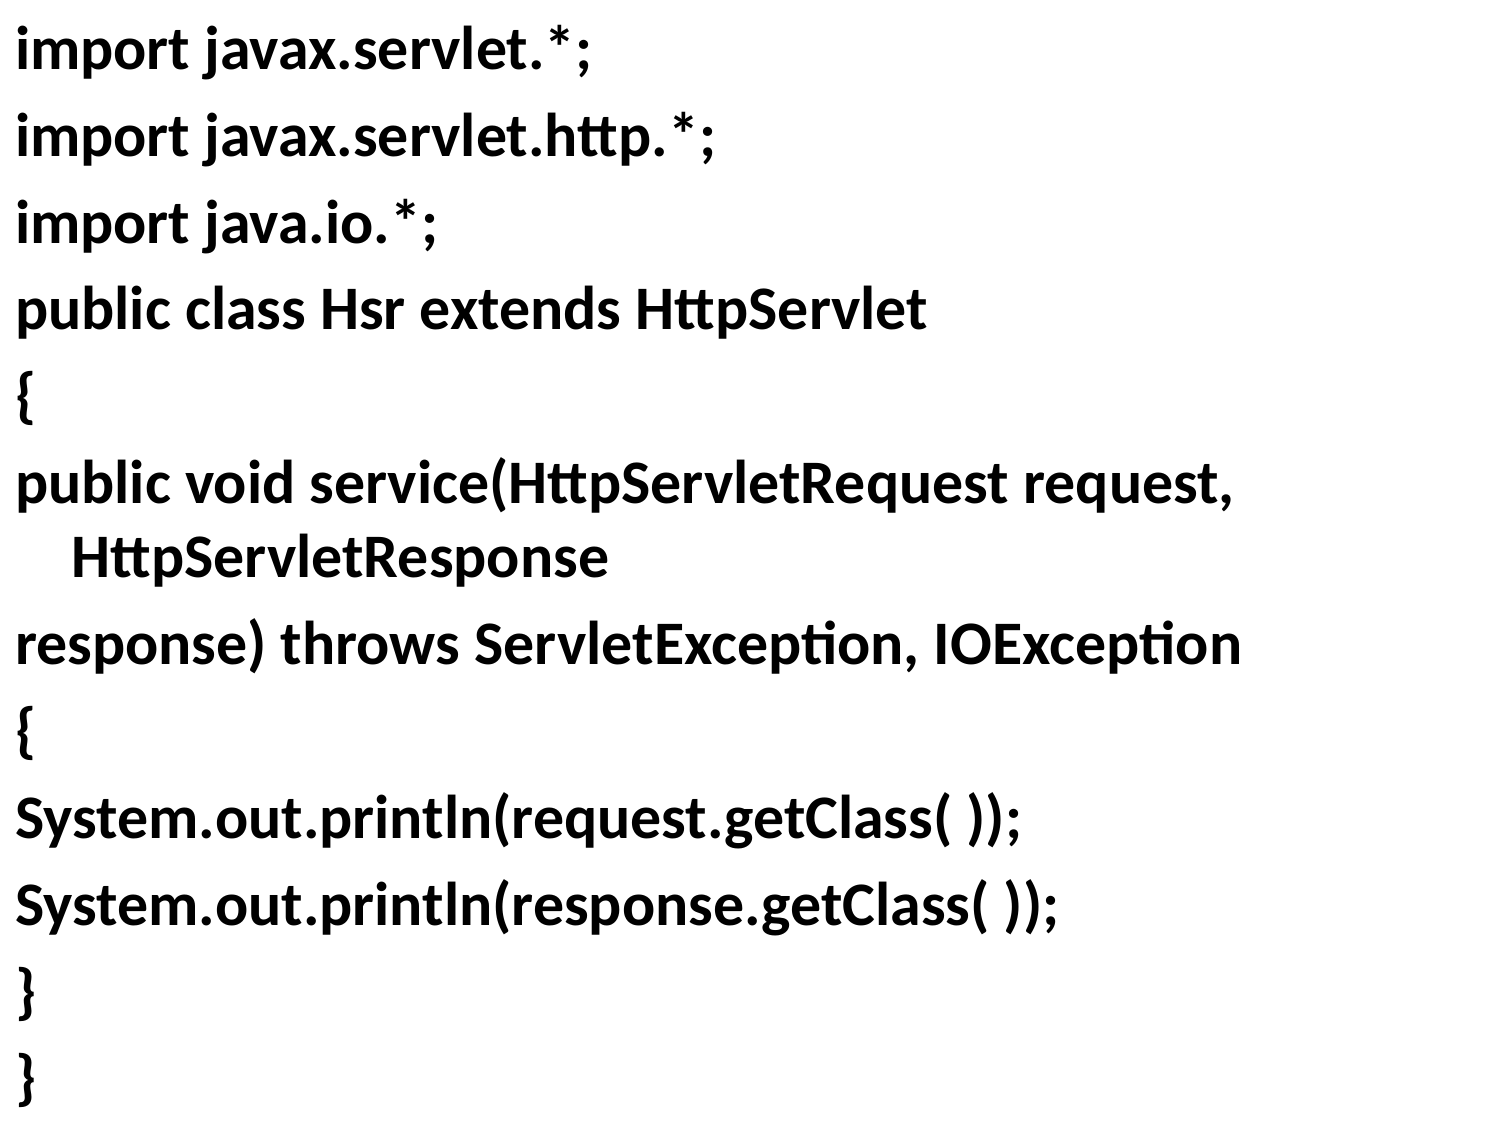

import javax.servlet.*;
import javax.servlet.http.*;
import java.io.*;
public class Hsr extends HttpServlet
{
public void service(HttpServletRequest request, HttpServletResponse
response) throws ServletException, IOException
{
System.out.println(request.getClass( ));
System.out.println(response.getClass( ));
}
}